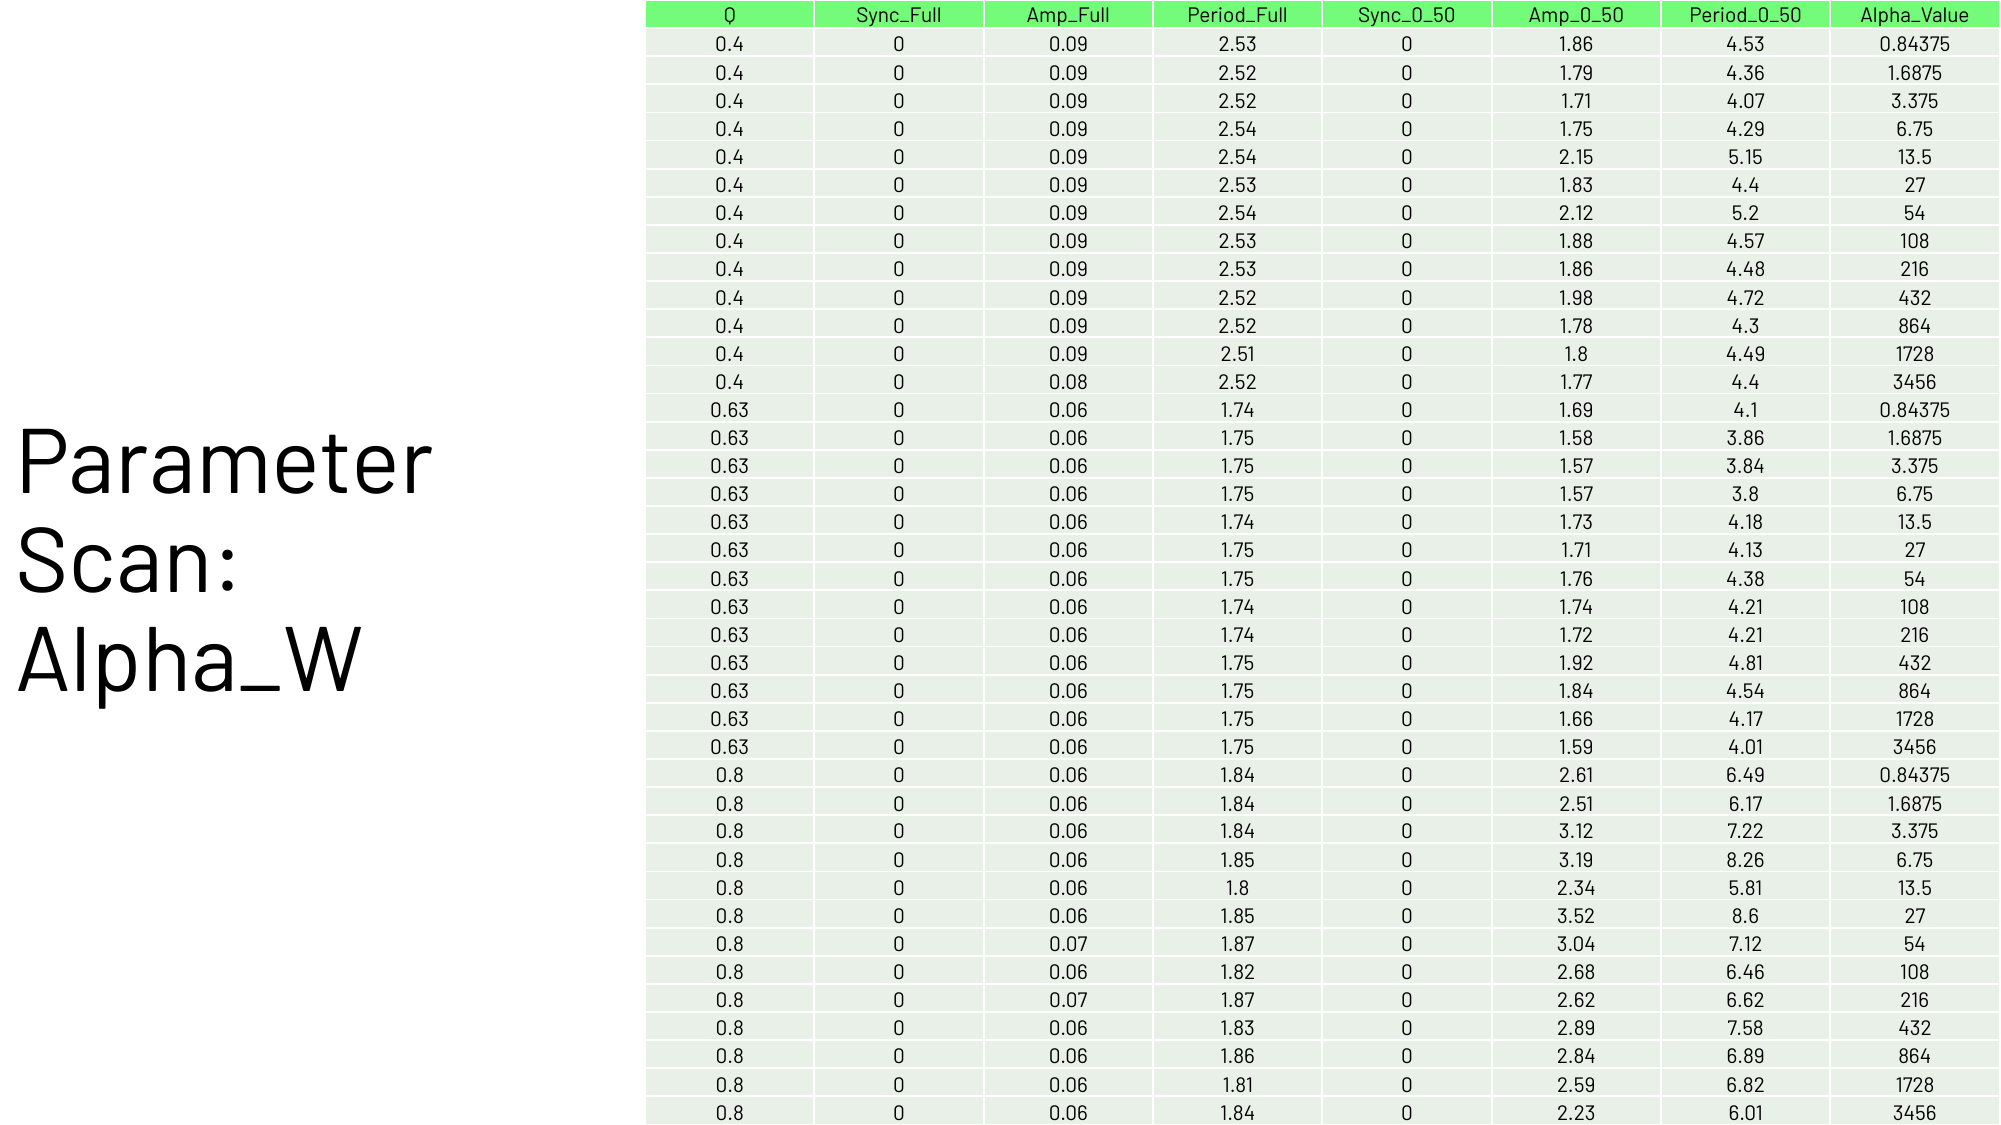

| Q | Sync\_Full | Amp\_Full | Period\_Full | Sync\_0\_50 | Amp\_0\_50 | Period\_0\_50 | Alpha\_Value |
| --- | --- | --- | --- | --- | --- | --- | --- |
| 0.4 | 0 | 0.09 | 2.53 | 0 | 1.86 | 4.53 | 0.84375 |
| 0.4 | 0 | 0.09 | 2.52 | 0 | 1.79 | 4.36 | 1.6875 |
| 0.4 | 0 | 0.09 | 2.52 | 0 | 1.71 | 4.07 | 3.375 |
| 0.4 | 0 | 0.09 | 2.54 | 0 | 1.75 | 4.29 | 6.75 |
| 0.4 | 0 | 0.09 | 2.54 | 0 | 2.15 | 5.15 | 13.5 |
| 0.4 | 0 | 0.09 | 2.53 | 0 | 1.83 | 4.4 | 27 |
| 0.4 | 0 | 0.09 | 2.54 | 0 | 2.12 | 5.2 | 54 |
| 0.4 | 0 | 0.09 | 2.53 | 0 | 1.88 | 4.57 | 108 |
| 0.4 | 0 | 0.09 | 2.53 | 0 | 1.86 | 4.48 | 216 |
| 0.4 | 0 | 0.09 | 2.52 | 0 | 1.98 | 4.72 | 432 |
| 0.4 | 0 | 0.09 | 2.52 | 0 | 1.78 | 4.3 | 864 |
| 0.4 | 0 | 0.09 | 2.51 | 0 | 1.8 | 4.49 | 1728 |
| 0.4 | 0 | 0.08 | 2.52 | 0 | 1.77 | 4.4 | 3456 |
| 0.63 | 0 | 0.06 | 1.74 | 0 | 1.69 | 4.1 | 0.84375 |
| 0.63 | 0 | 0.06 | 1.75 | 0 | 1.58 | 3.86 | 1.6875 |
| 0.63 | 0 | 0.06 | 1.75 | 0 | 1.57 | 3.84 | 3.375 |
| 0.63 | 0 | 0.06 | 1.75 | 0 | 1.57 | 3.8 | 6.75 |
| 0.63 | 0 | 0.06 | 1.74 | 0 | 1.73 | 4.18 | 13.5 |
| 0.63 | 0 | 0.06 | 1.75 | 0 | 1.71 | 4.13 | 27 |
| 0.63 | 0 | 0.06 | 1.75 | 0 | 1.76 | 4.38 | 54 |
| 0.63 | 0 | 0.06 | 1.74 | 0 | 1.74 | 4.21 | 108 |
| 0.63 | 0 | 0.06 | 1.74 | 0 | 1.72 | 4.21 | 216 |
| 0.63 | 0 | 0.06 | 1.75 | 0 | 1.92 | 4.81 | 432 |
| 0.63 | 0 | 0.06 | 1.75 | 0 | 1.84 | 4.54 | 864 |
| 0.63 | 0 | 0.06 | 1.75 | 0 | 1.66 | 4.17 | 1728 |
| 0.63 | 0 | 0.06 | 1.75 | 0 | 1.59 | 4.01 | 3456 |
| 0.8 | 0 | 0.06 | 1.84 | 0 | 2.61 | 6.49 | 0.84375 |
| 0.8 | 0 | 0.06 | 1.84 | 0 | 2.51 | 6.17 | 1.6875 |
| 0.8 | 0 | 0.06 | 1.84 | 0 | 3.12 | 7.22 | 3.375 |
| 0.8 | 0 | 0.06 | 1.85 | 0 | 3.19 | 8.26 | 6.75 |
| 0.8 | 0 | 0.06 | 1.8 | 0 | 2.34 | 5.81 | 13.5 |
| 0.8 | 0 | 0.06 | 1.85 | 0 | 3.52 | 8.6 | 27 |
| 0.8 | 0 | 0.07 | 1.87 | 0 | 3.04 | 7.12 | 54 |
| 0.8 | 0 | 0.06 | 1.82 | 0 | 2.68 | 6.46 | 108 |
| 0.8 | 0 | 0.07 | 1.87 | 0 | 2.62 | 6.62 | 216 |
| 0.8 | 0 | 0.06 | 1.83 | 0 | 2.89 | 7.58 | 432 |
| 0.8 | 0 | 0.06 | 1.86 | 0 | 2.84 | 6.89 | 864 |
| 0.8 | 0 | 0.06 | 1.81 | 0 | 2.59 | 6.82 | 1728 |
| 0.8 | 0 | 0.06 | 1.84 | 0 | 2.23 | 6.01 | 3456 |
Parameter Scan:
Alpha_W